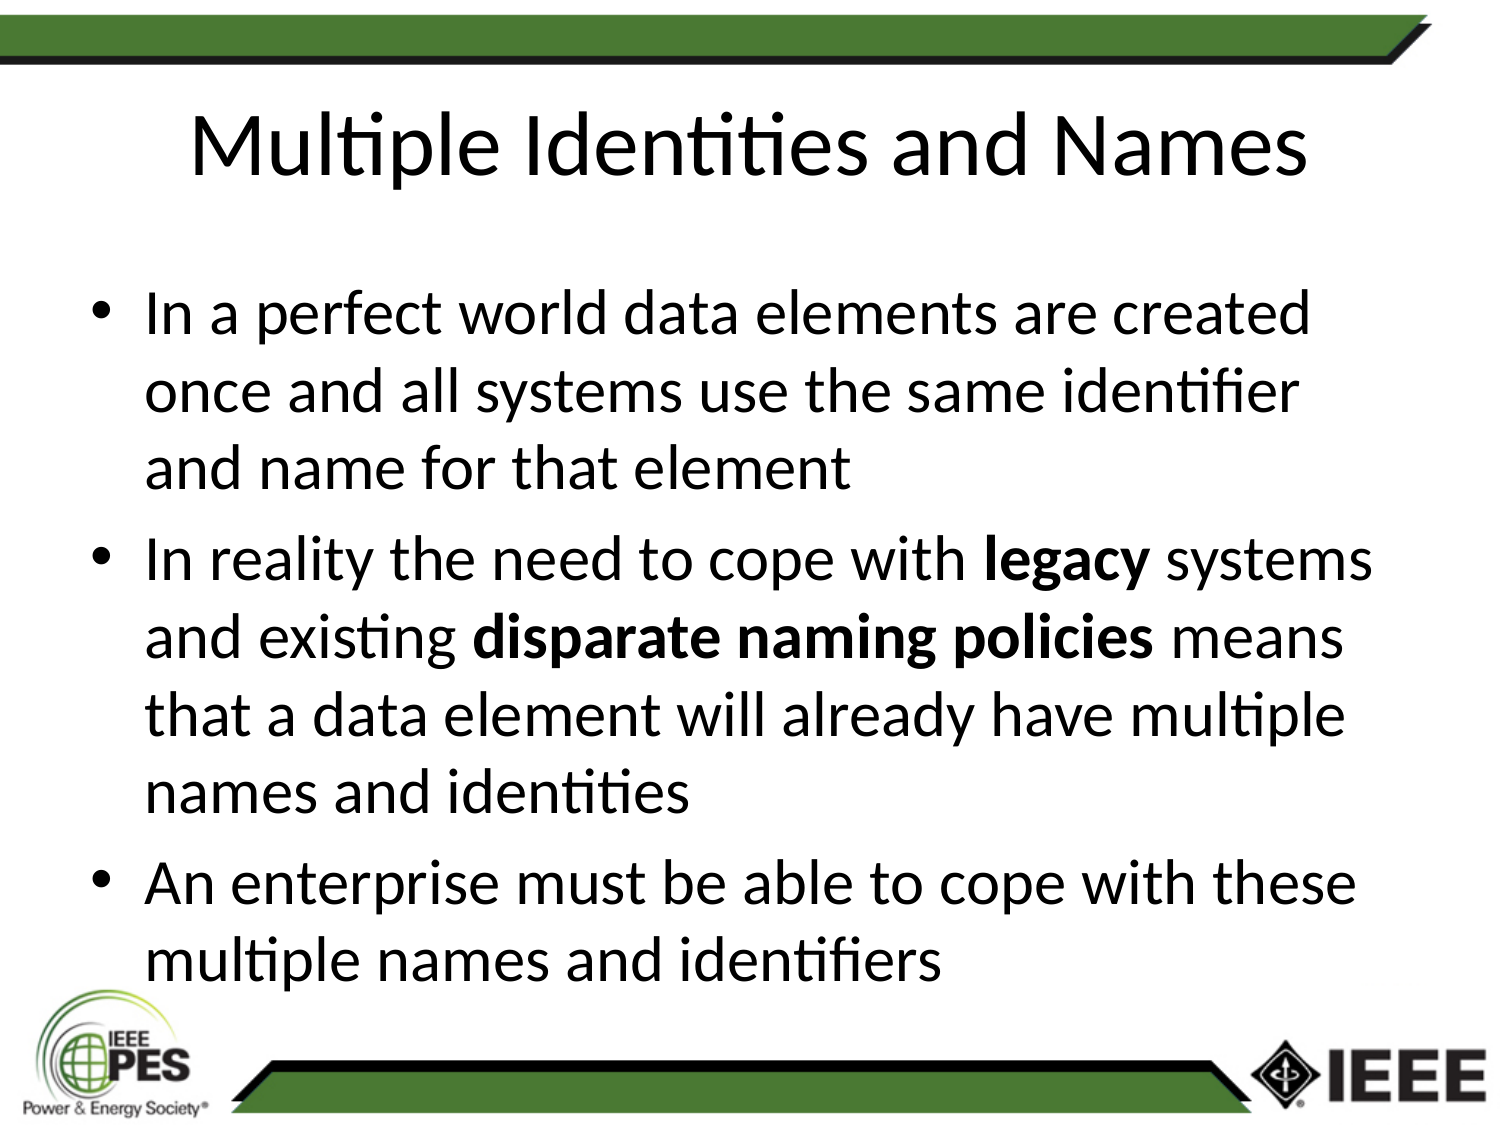

# Multiple Identities and Names
In a perfect world data elements are created once and all systems use the same identifier and name for that element
In reality the need to cope with legacy systems and existing disparate naming policies means that a data element will already have multiple names and identities
An enterprise must be able to cope with these multiple names and identifiers